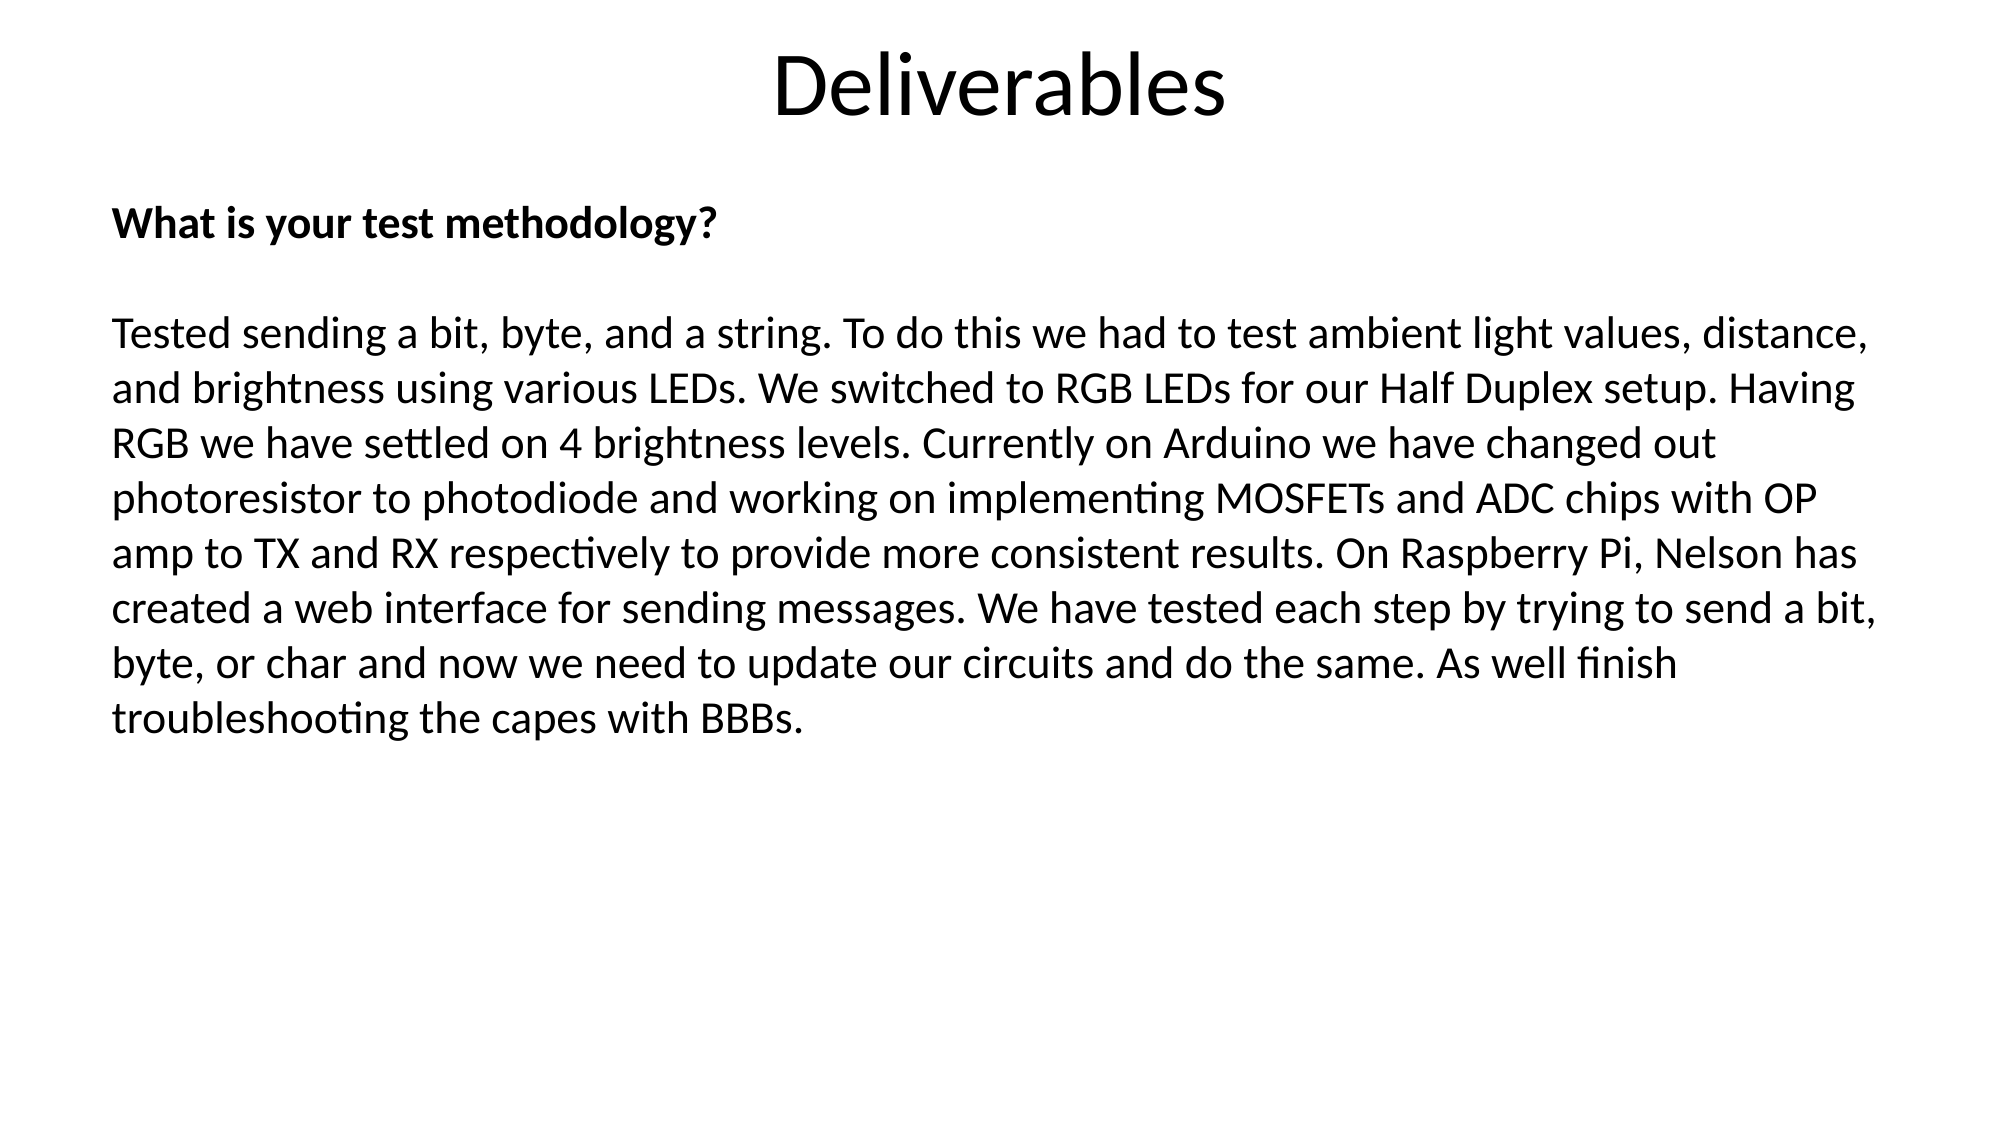

# Deliverables
What is your test methodology?

Tested sending a bit, byte, and a string. To do this we had to test ambient light values, distance, and brightness using various LEDs. We switched to RGB LEDs for our Half Duplex setup. Having RGB we have settled on 4 brightness levels. Currently on Arduino we have changed out photoresistor to photodiode and working on implementing MOSFETs and ADC chips with OP amp to TX and RX respectively to provide more consistent results. On Raspberry Pi, Nelson has created a web interface for sending messages. We have tested each step by trying to send a bit, byte, or char and now we need to update our circuits and do the same. As well finish troubleshooting the capes with BBBs.